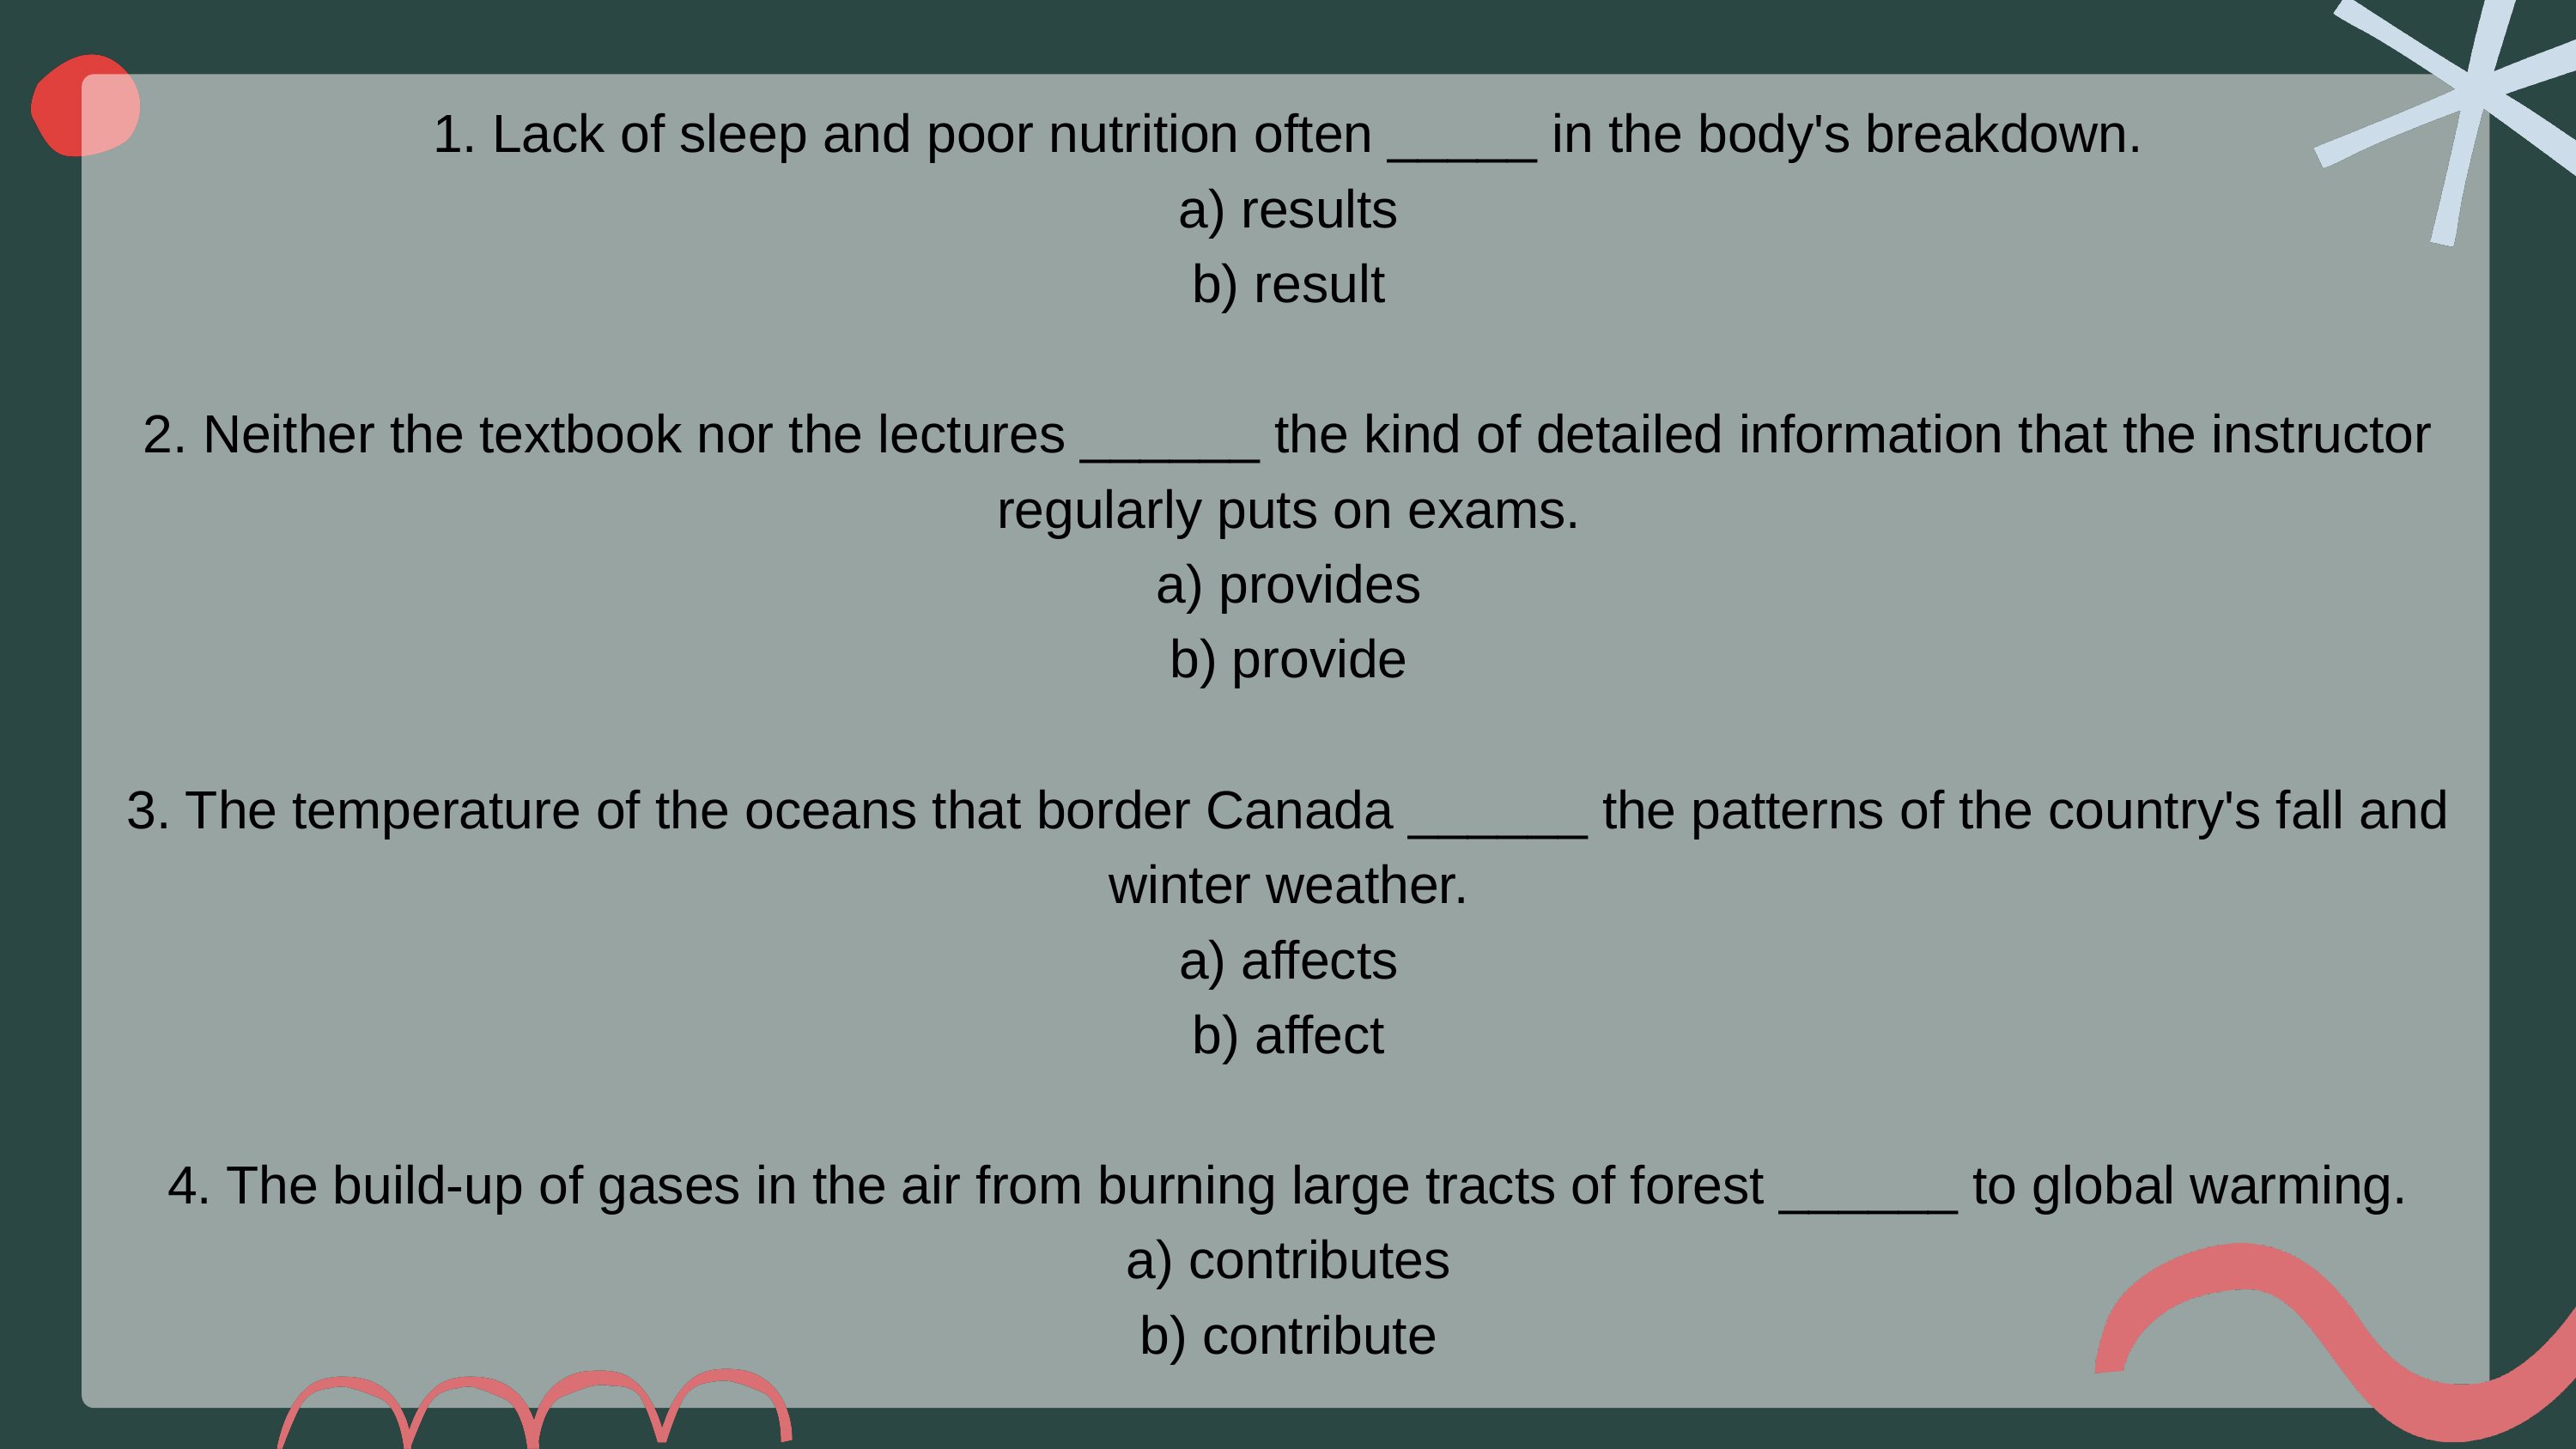

1. Lack of sleep and poor nutrition often _____ in the body's breakdown.
a) results
b) result

2. Neither the textbook nor the lectures ______ the kind of detailed information that the instructor regularly puts on exams.
a) provides
b) provide

3. The temperature of the oceans that border Canada ______ the patterns of the country's fall and winter weather.
a) affects
b) affect

4. The build-up of gases in the air from burning large tracts of forest ______ to global warming.
a) contributes
b) contribute